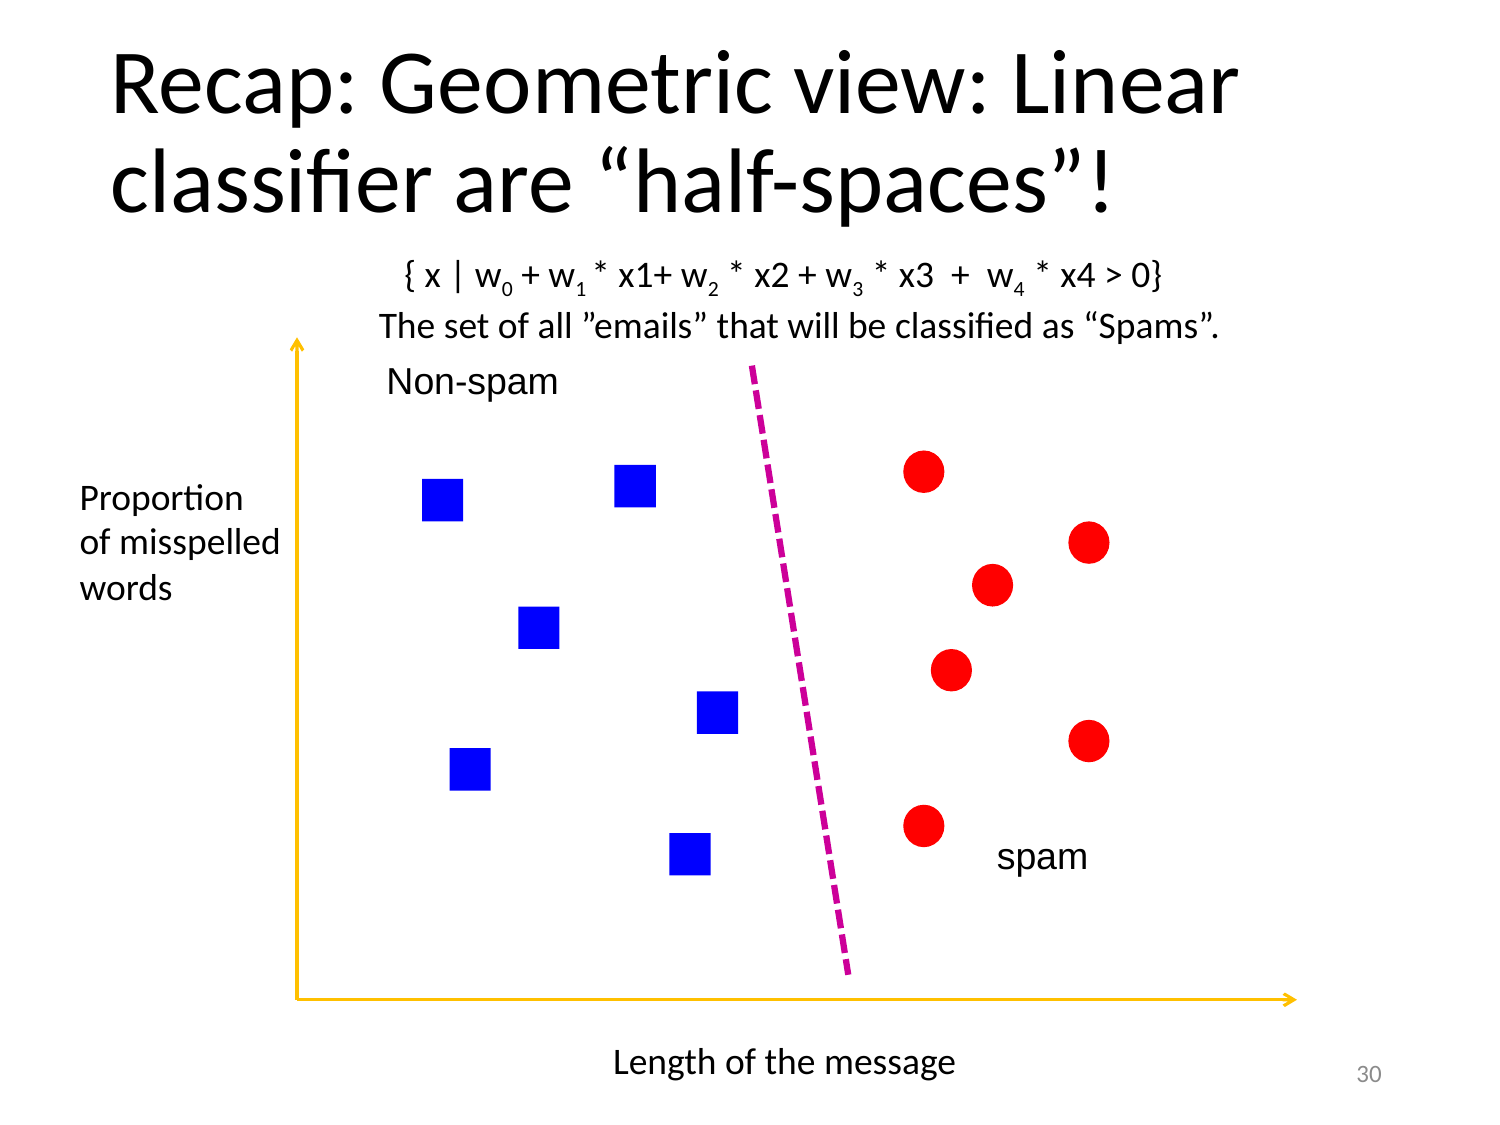

# Recap: Geometric view: Linear classifier are “half-spaces”!
   { x | w0 + w1 * x1+ w2 * x2 + w3 * x3  +  w4 * x4 > 0}
The set of all ”emails” that will be classified as “Spams”.
Non-spam

Proportion
of misspelled
words

spam

Length of the message
30